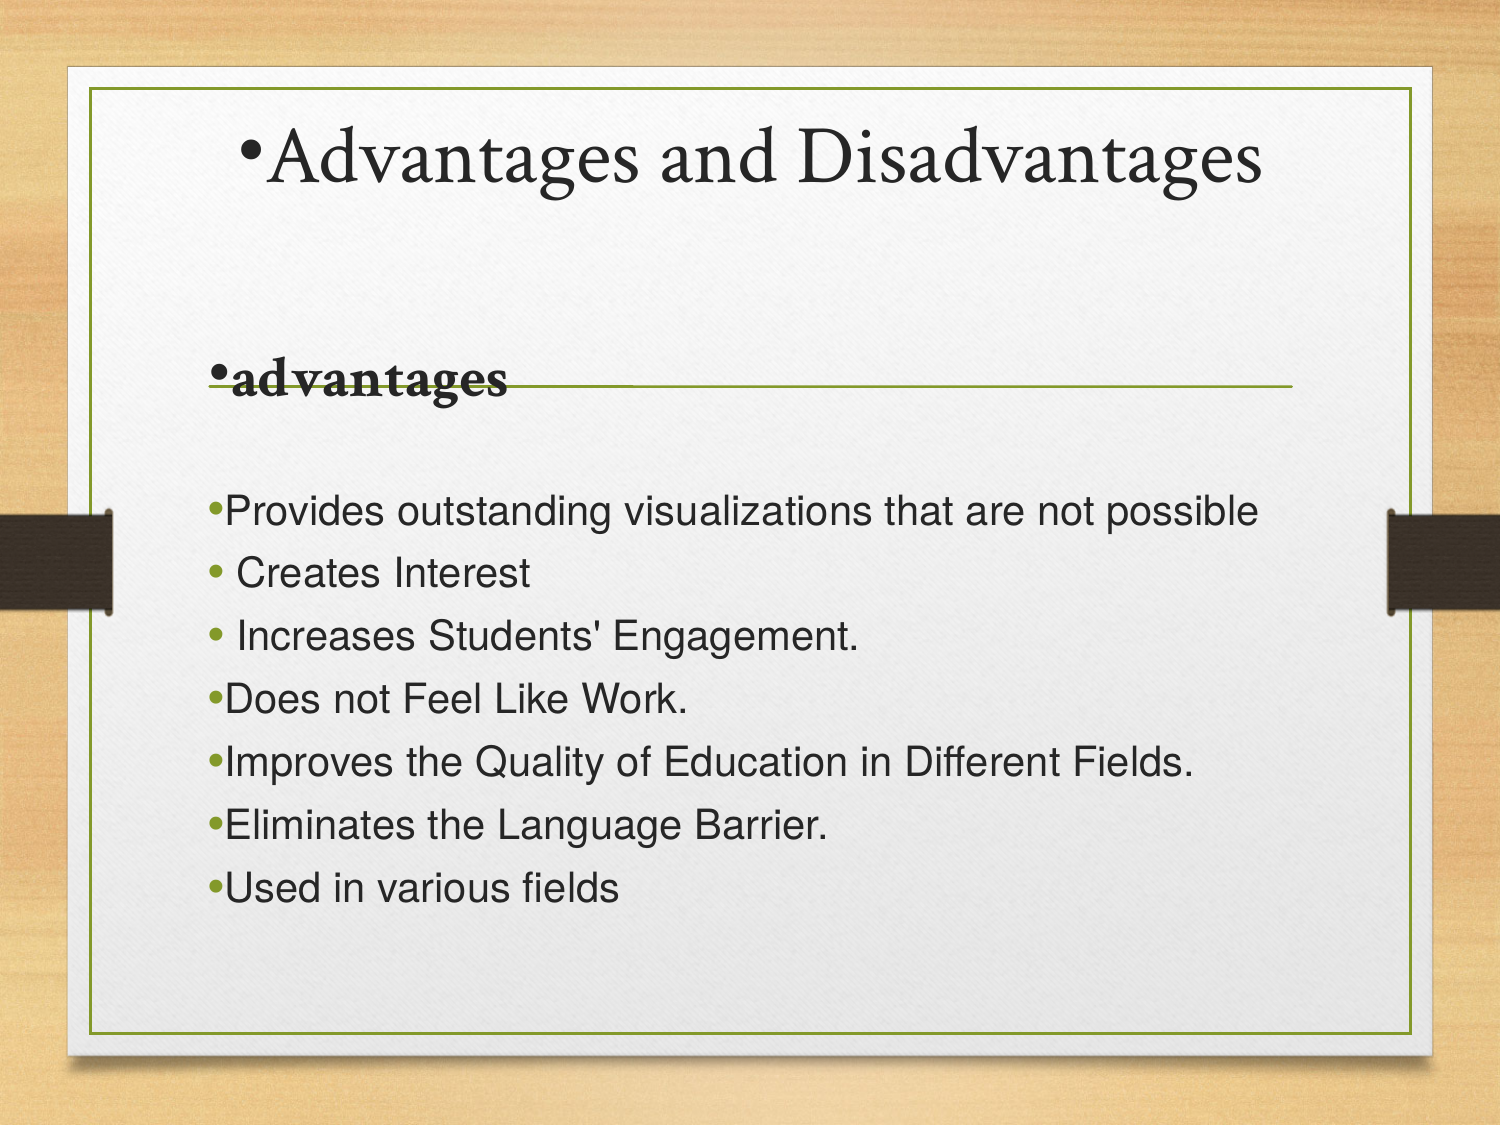

Advantages and Disadvantages

advantages

Provides outstanding visualizations that are not possible
 Creates Interest
 Increases Students' Engagement.
Does not Feel Like Work.
Improves the Quality of Education in Different Fields.
Eliminates the Language Barrier.
Used in various fields